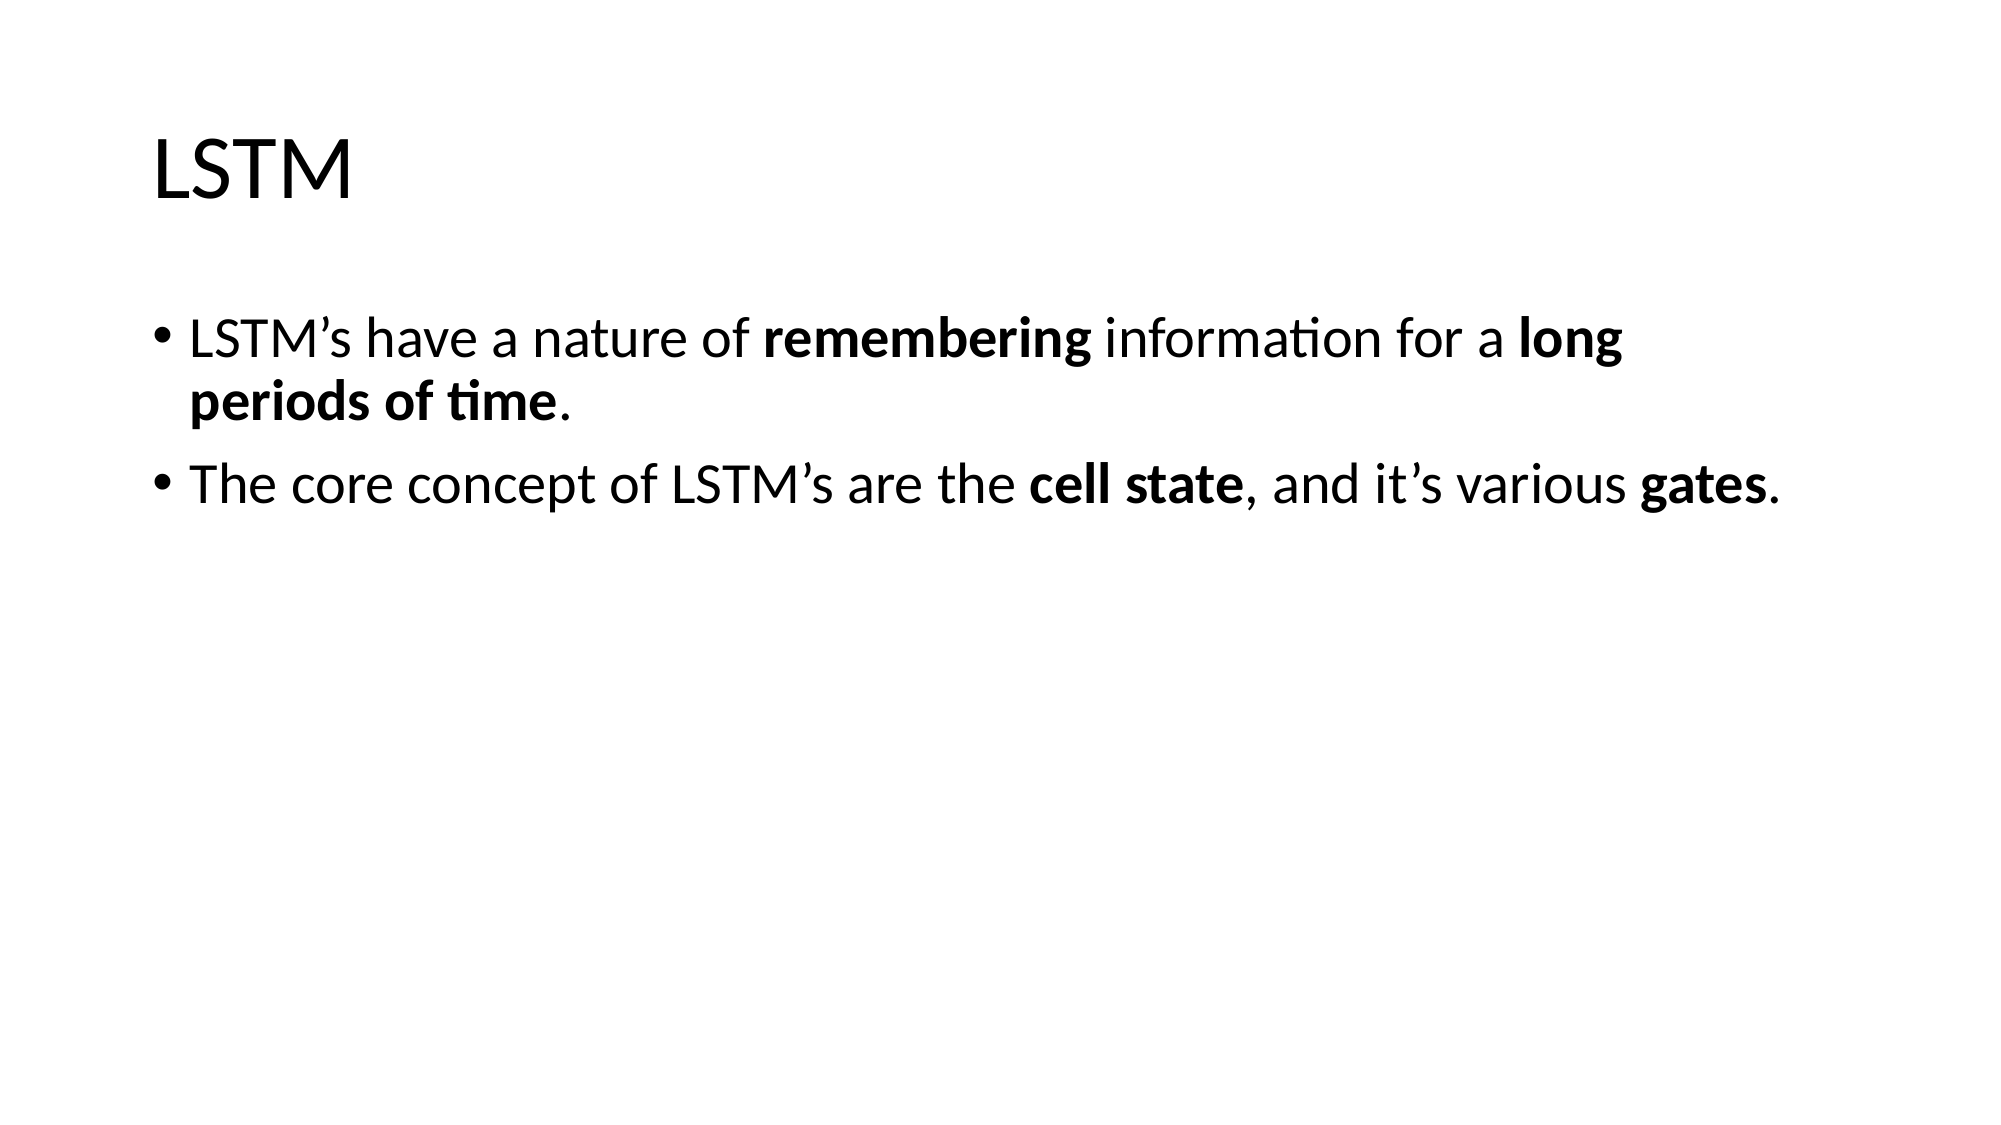

# LSTM
LSTM’s have a nature of remembering information for a long periods of time.
The core concept of LSTM’s are the cell state, and it’s various gates.